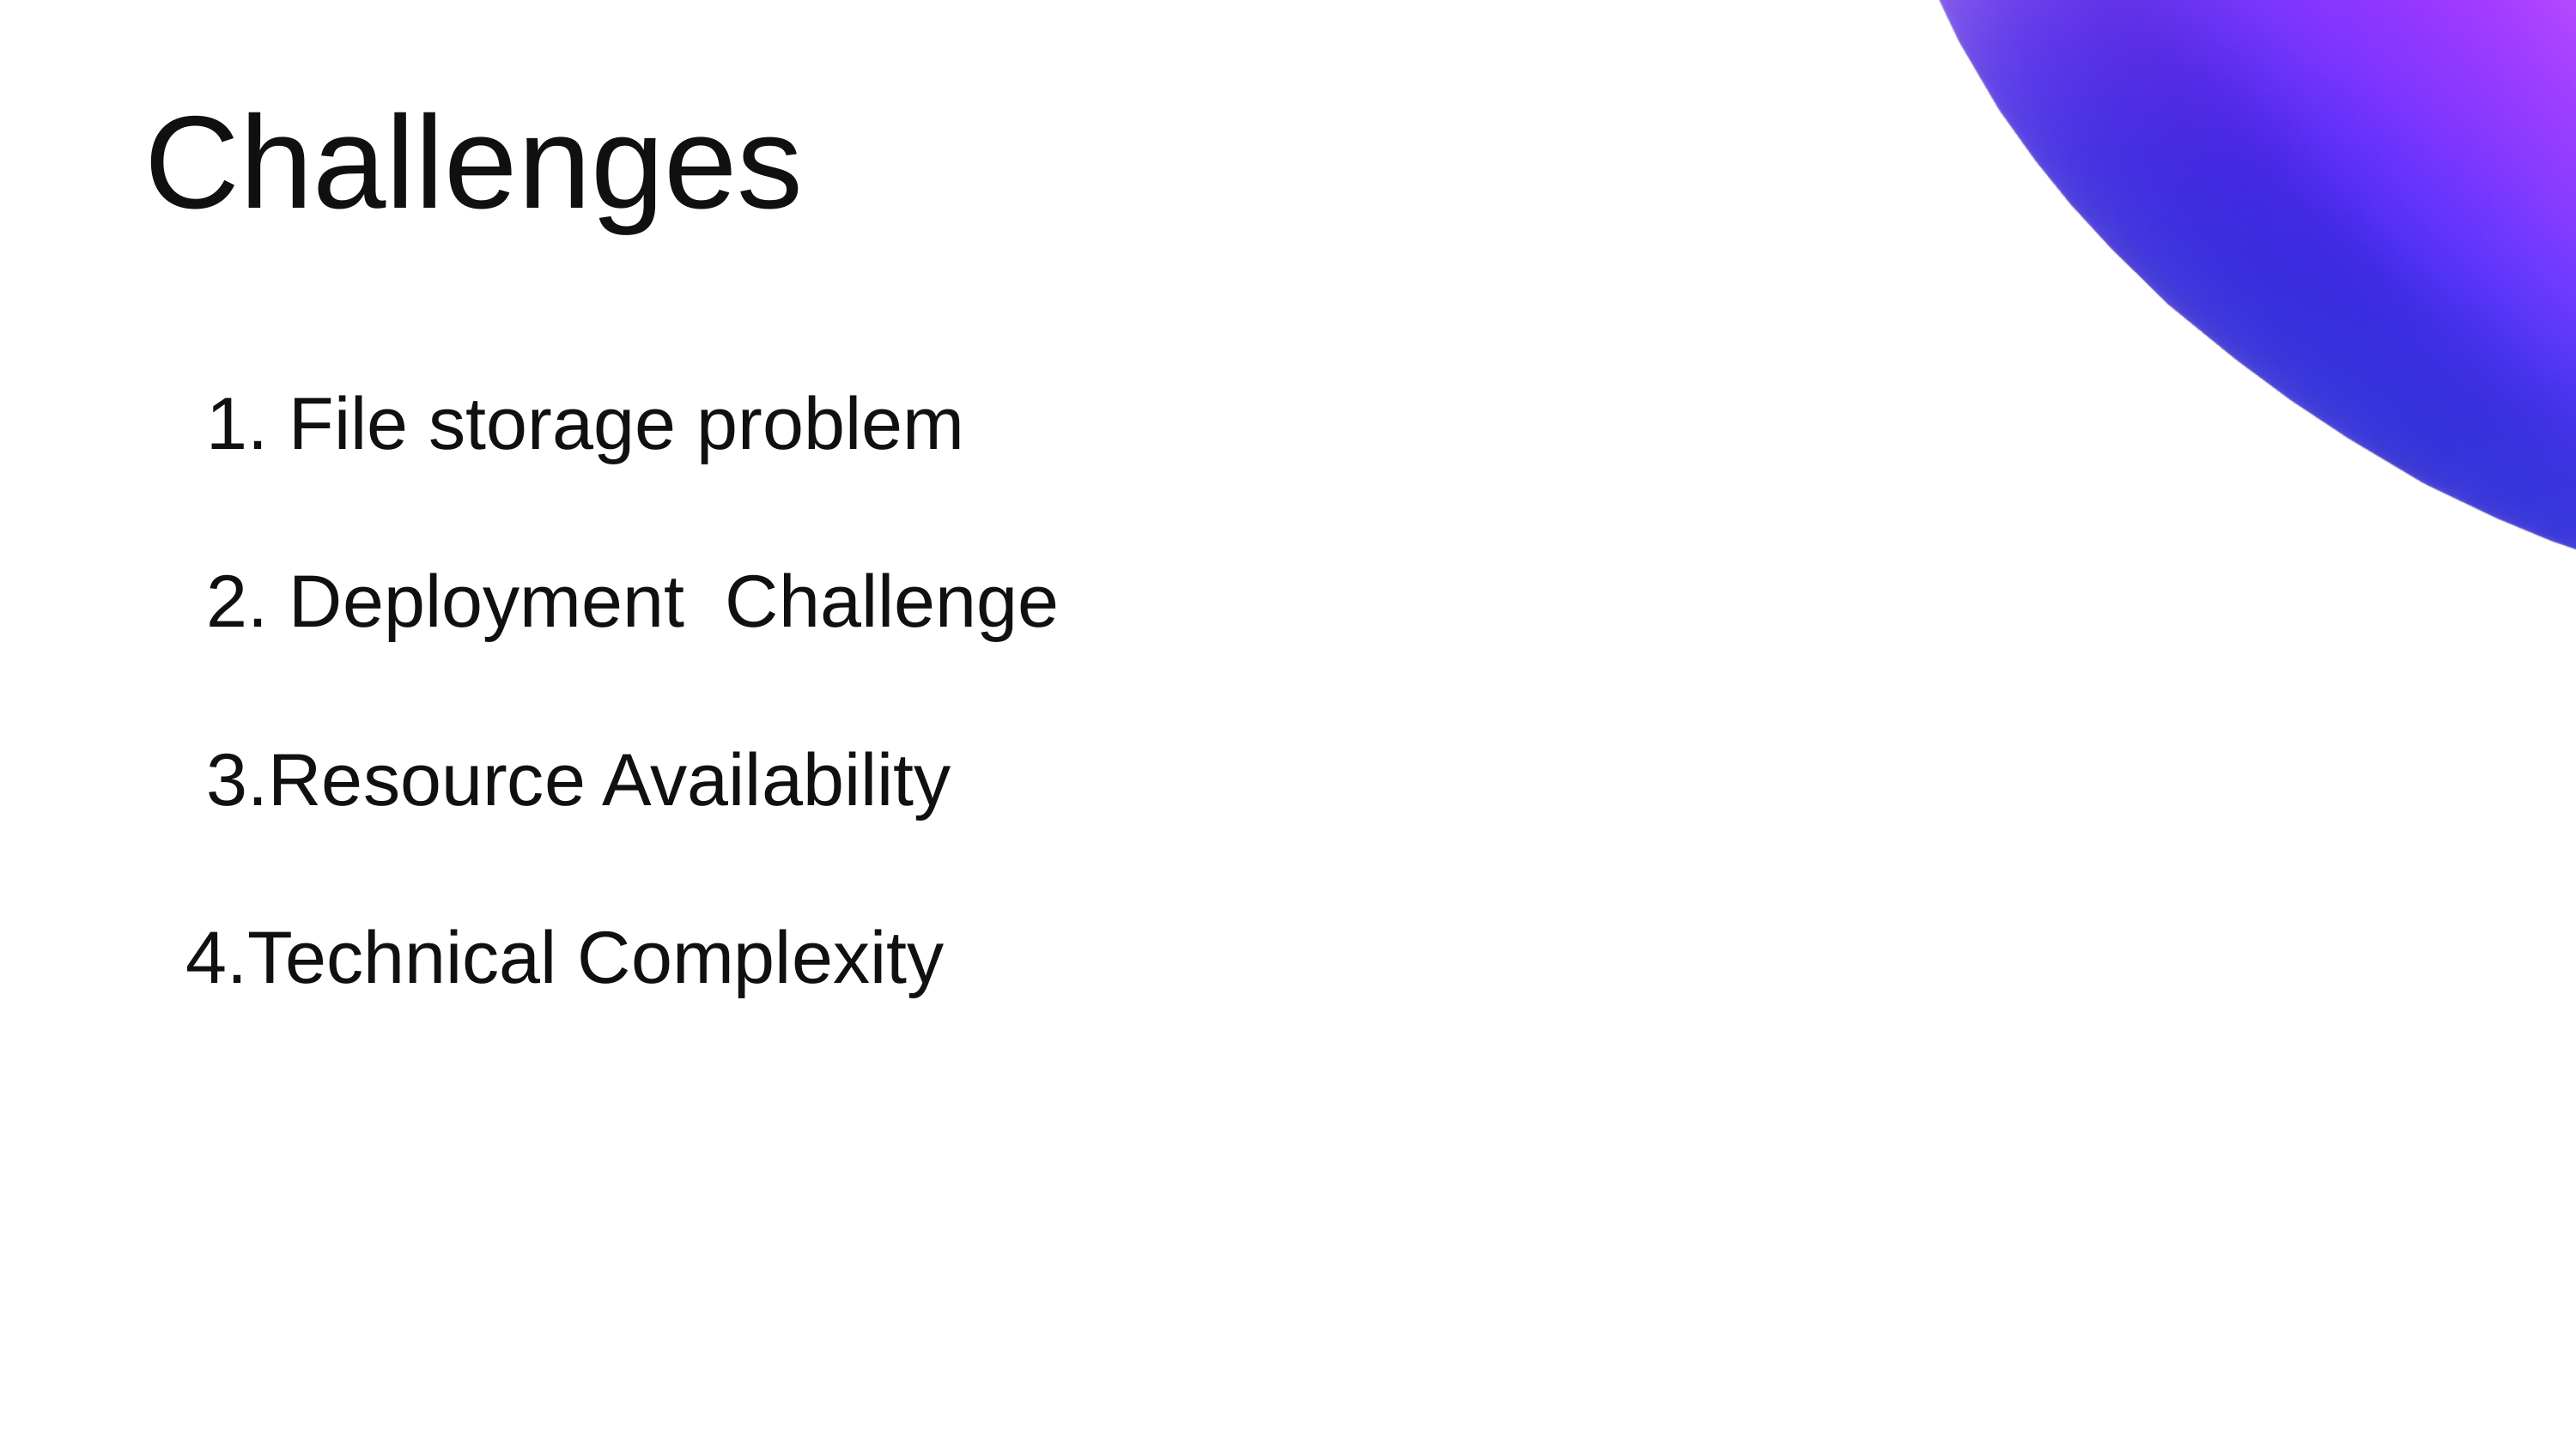

Challenges
   1. File storage problem

   2. Deployment  Challenge

   3.Resource Availability

  4.Technical Complexity